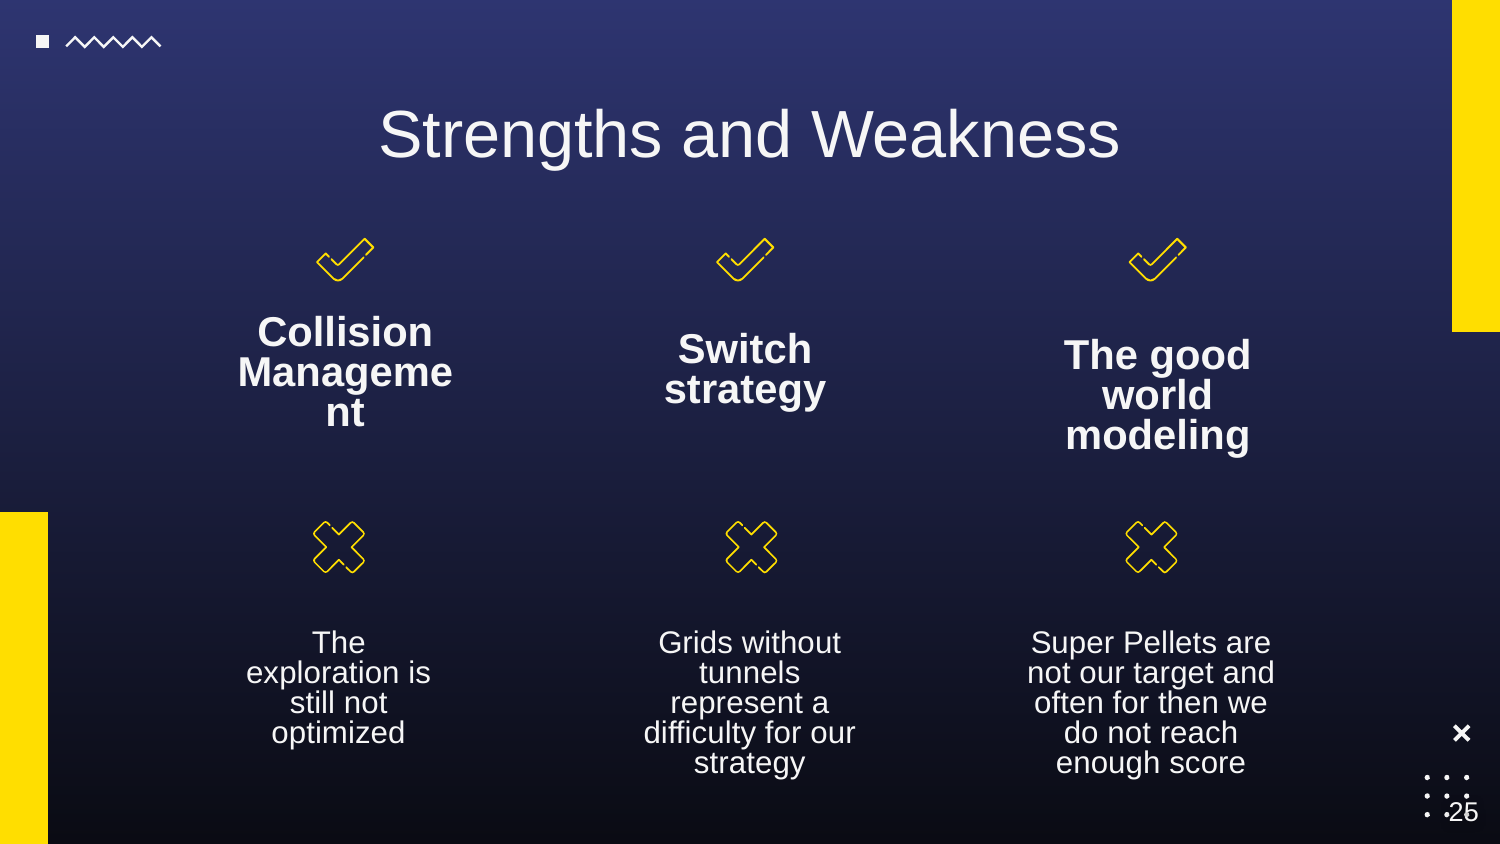

# Strengths and Weakness

Switch strategy
The good world modeling
Collision Management

The exploration is still not optimized
Grids without tunnels represent a difficulty for our strategy
Super Pellets are not our target and often for then we do not reach enough score
25